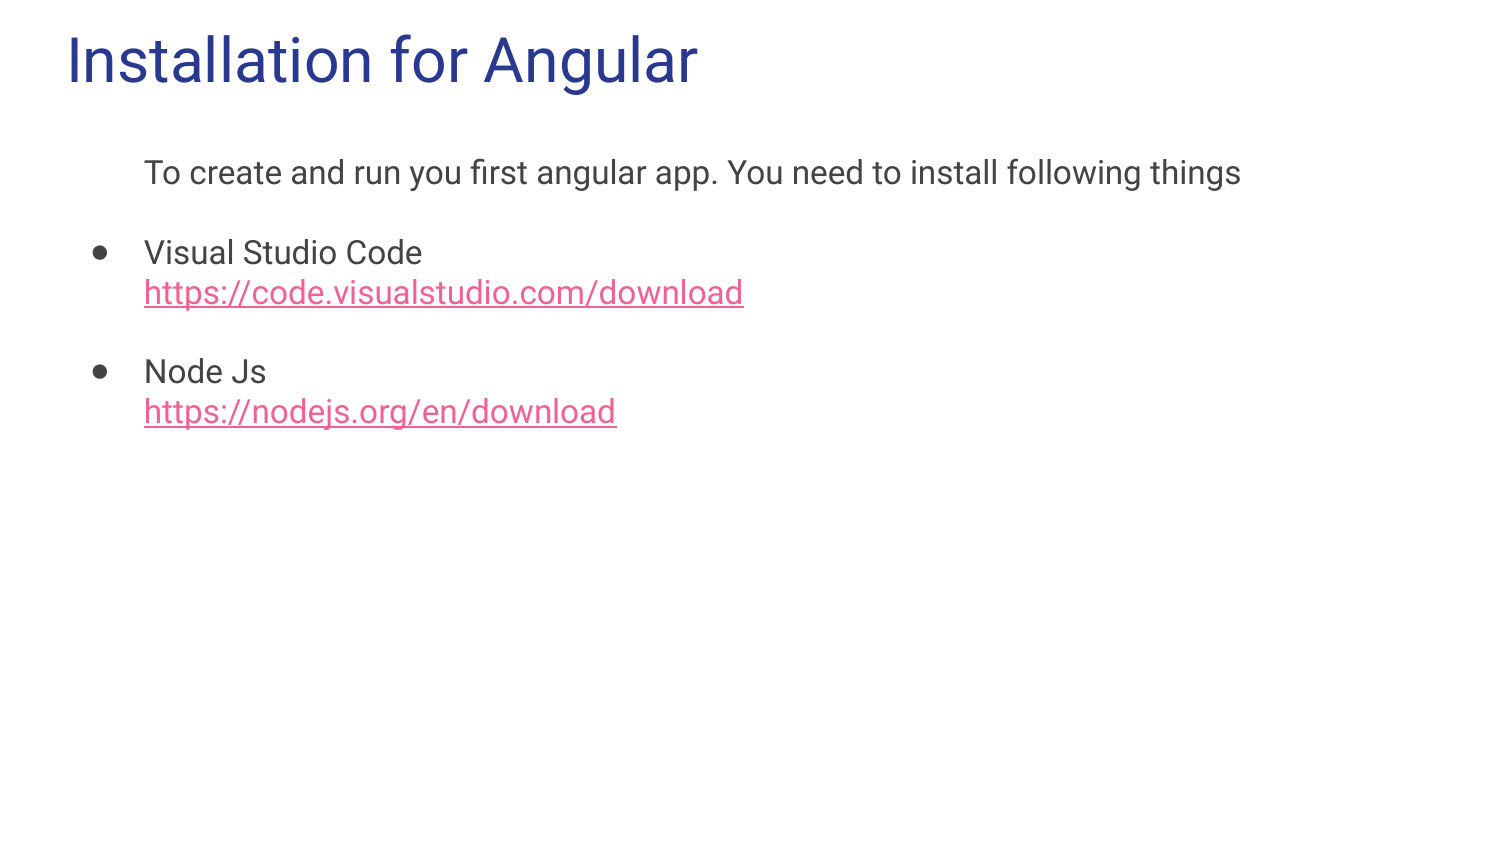

# Installation for Angular
To create and run you first angular app. You need to install following things

Visual Studio Code
https://code.visualstudio.com/download

Node Js
https://nodejs.org/en/download